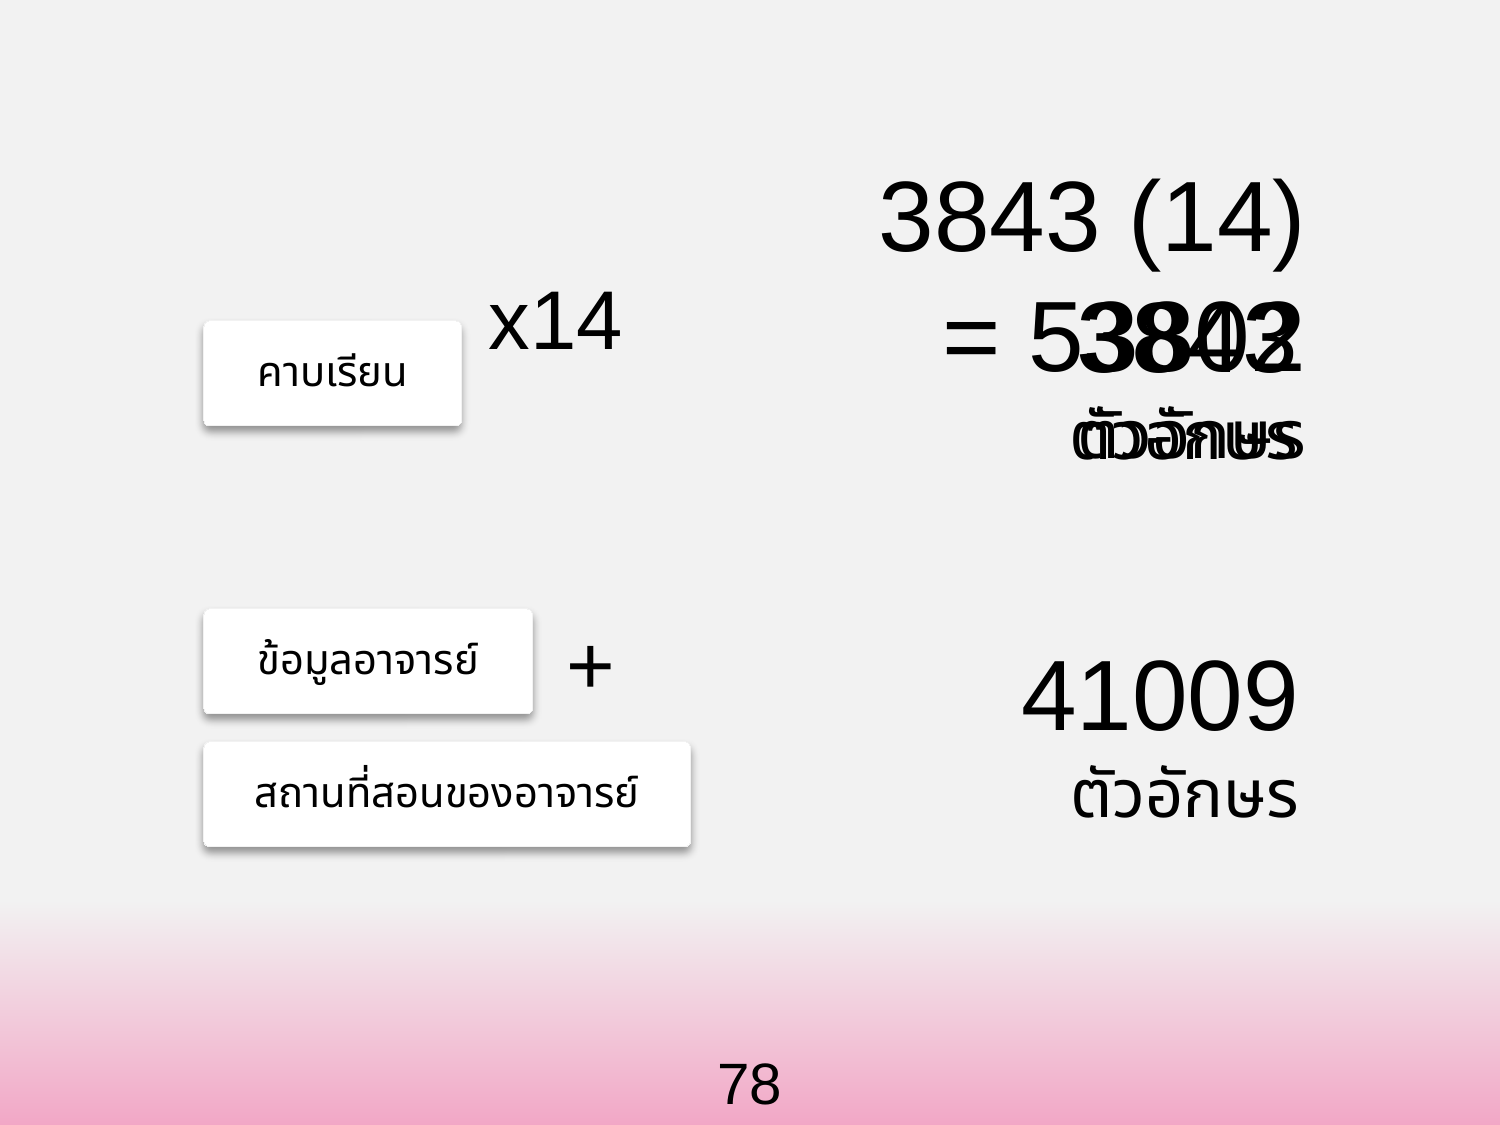

3843 (14)
= 53802
ตัวอักษร
x14
3843
ตัวอักษร
คาบเรียน
+
ข้อมูลอาจารย์
41009
ตัวอักษร
สถานที่สอนของอาจารย์
78